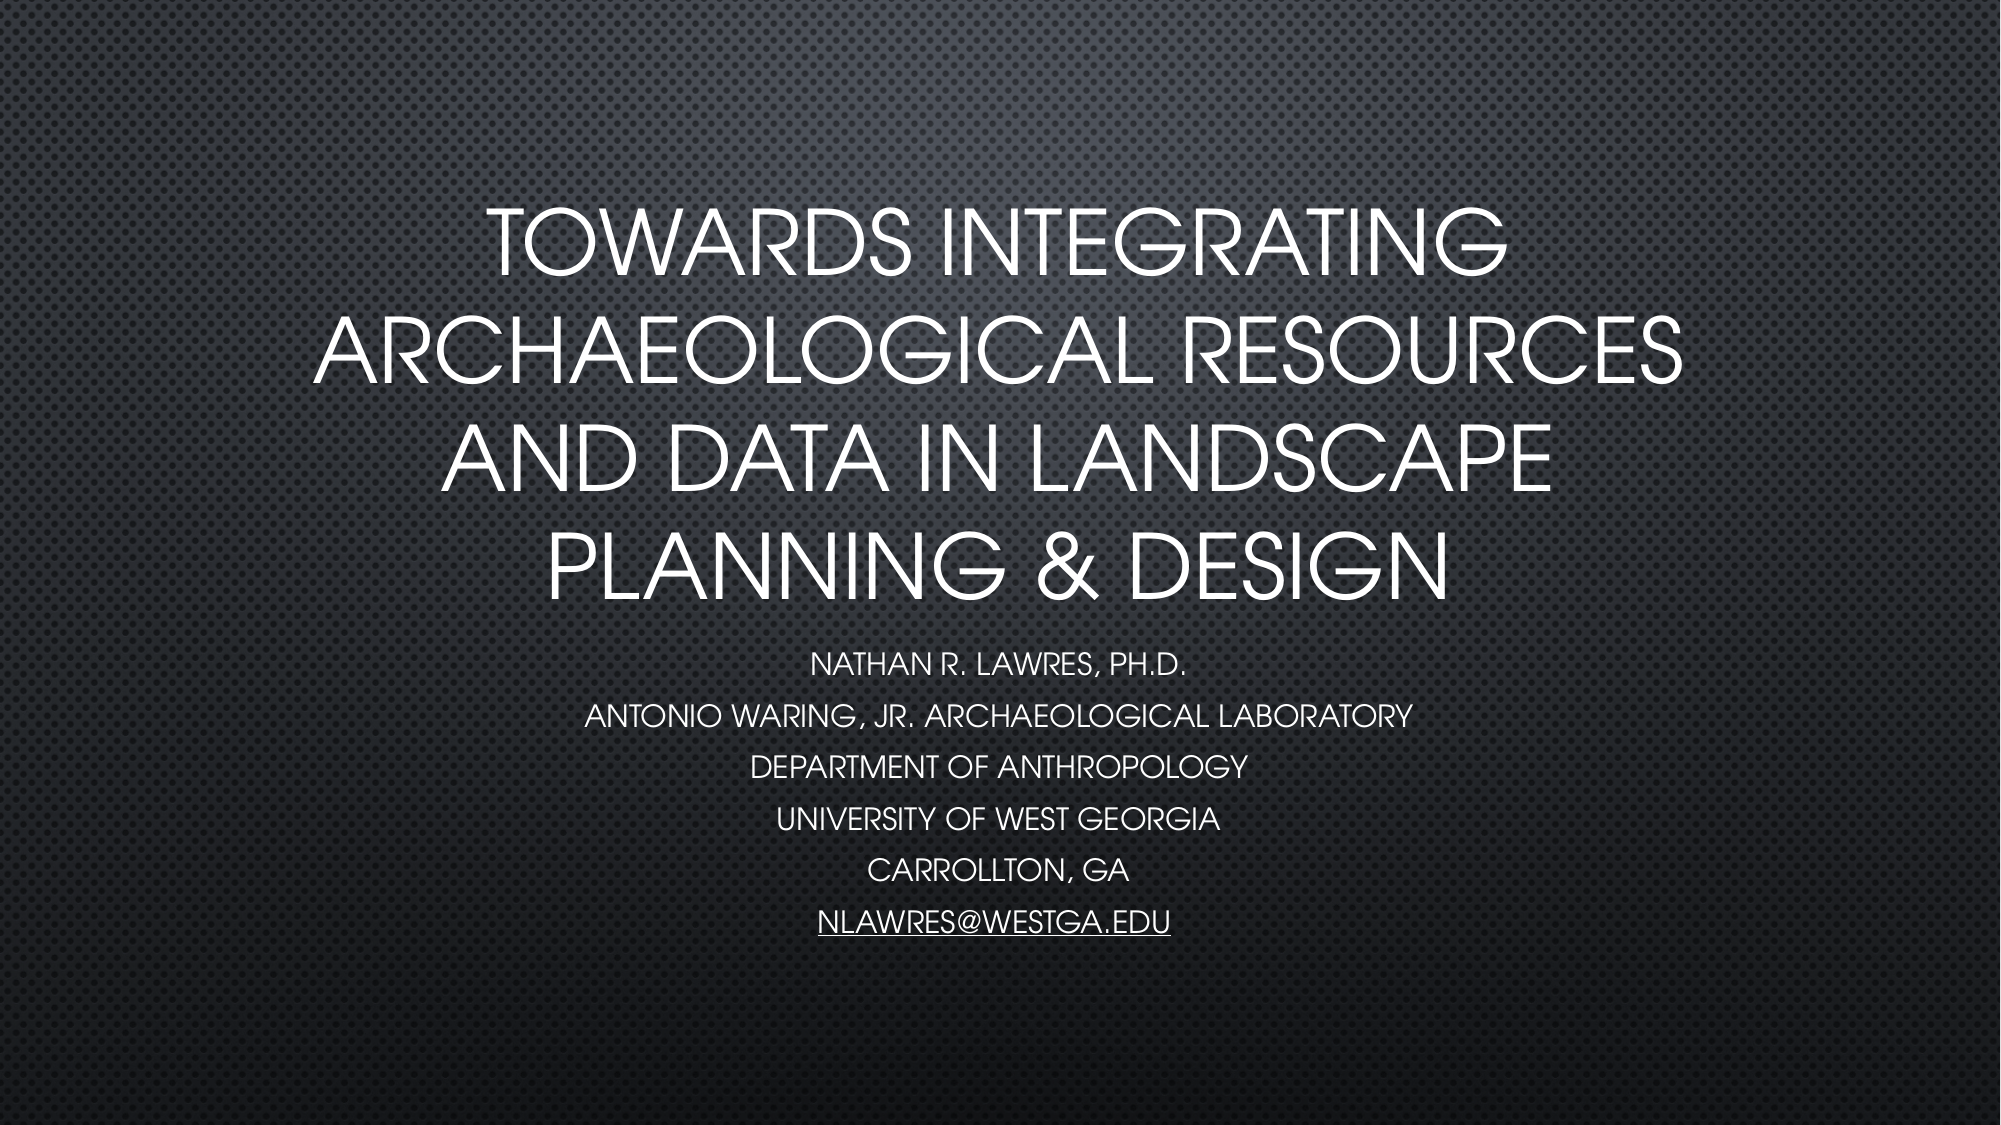

# Towards Integrating Archaeological Resources and Data in Landscape Planning & Design
Nathan R. Lawres, Ph.D.
Antonio Waring, Jr. Archaeological Laboratory
Department of Anthropology
University of West Georgia
Carrollton, GA
nlawres@westga.edu